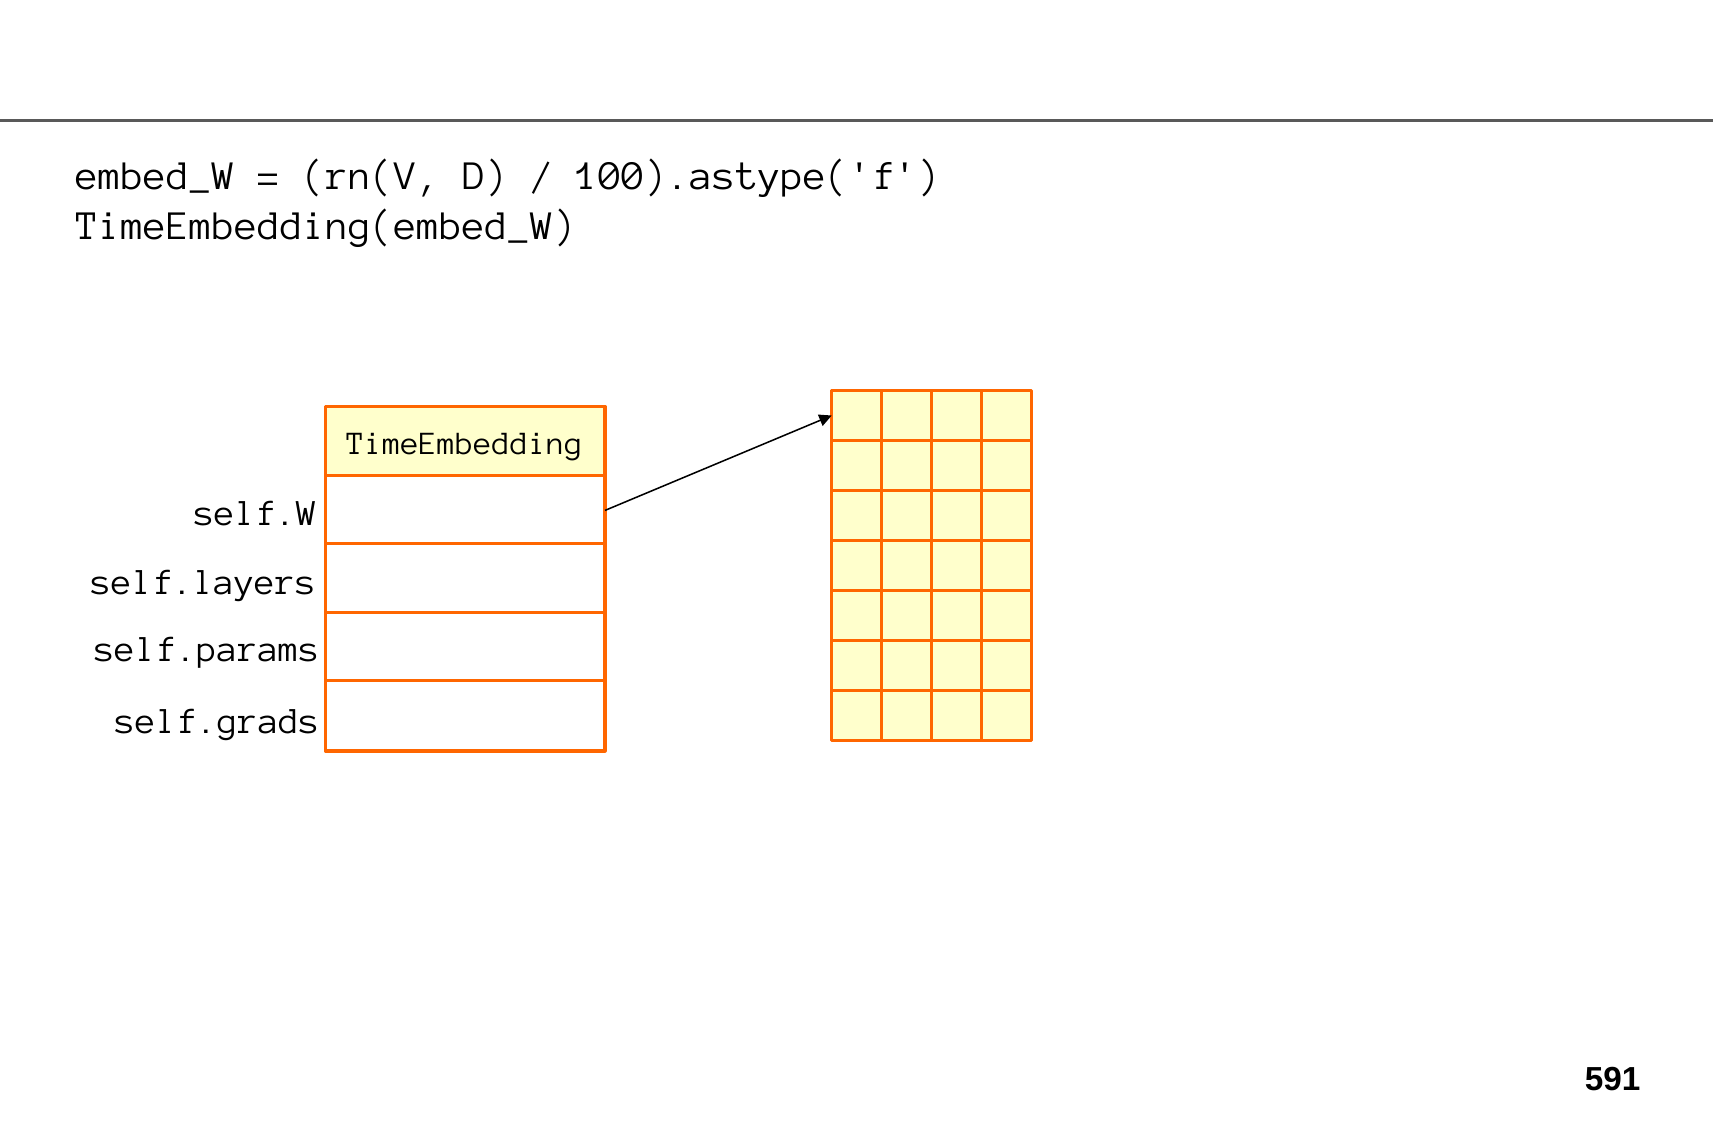

embed_W = (rn(V, D) / 100).astype('f')
TimeEmbedding(embed_W)

TimeEmbedding

self.W

self.layers

self.params

self.grads